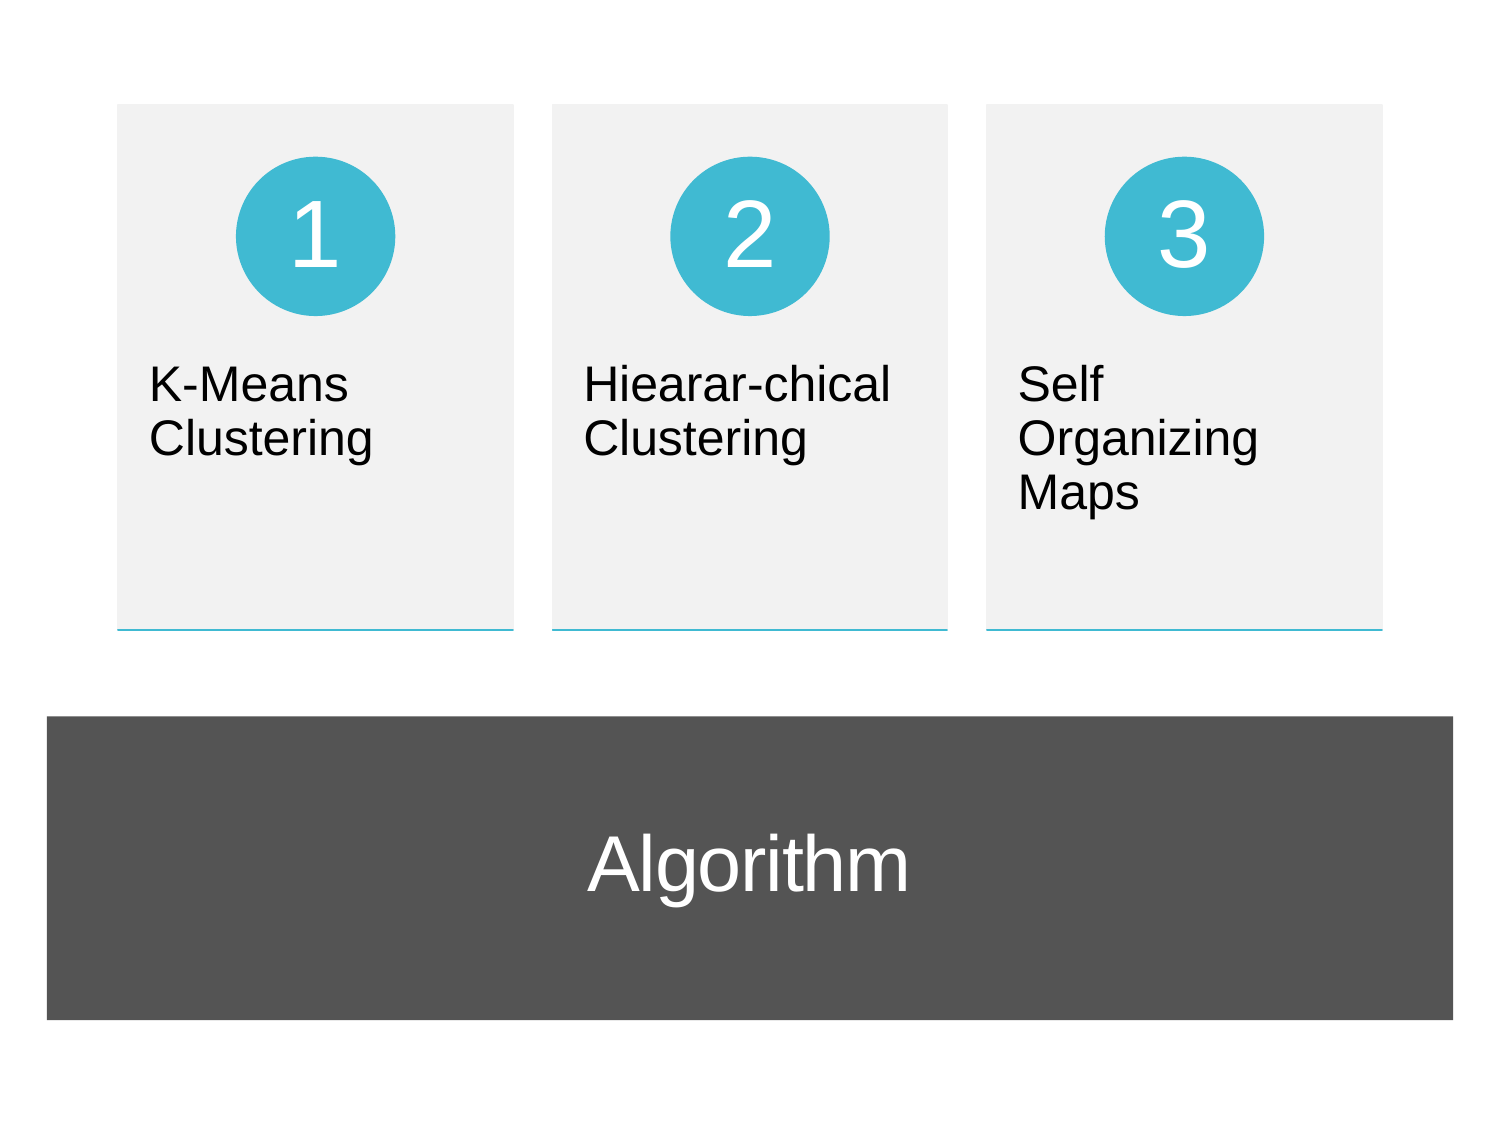

K-Means Clustering
1
Hiearar-chical Clustering
2
Self Organizing Maps
3

# Algorithm